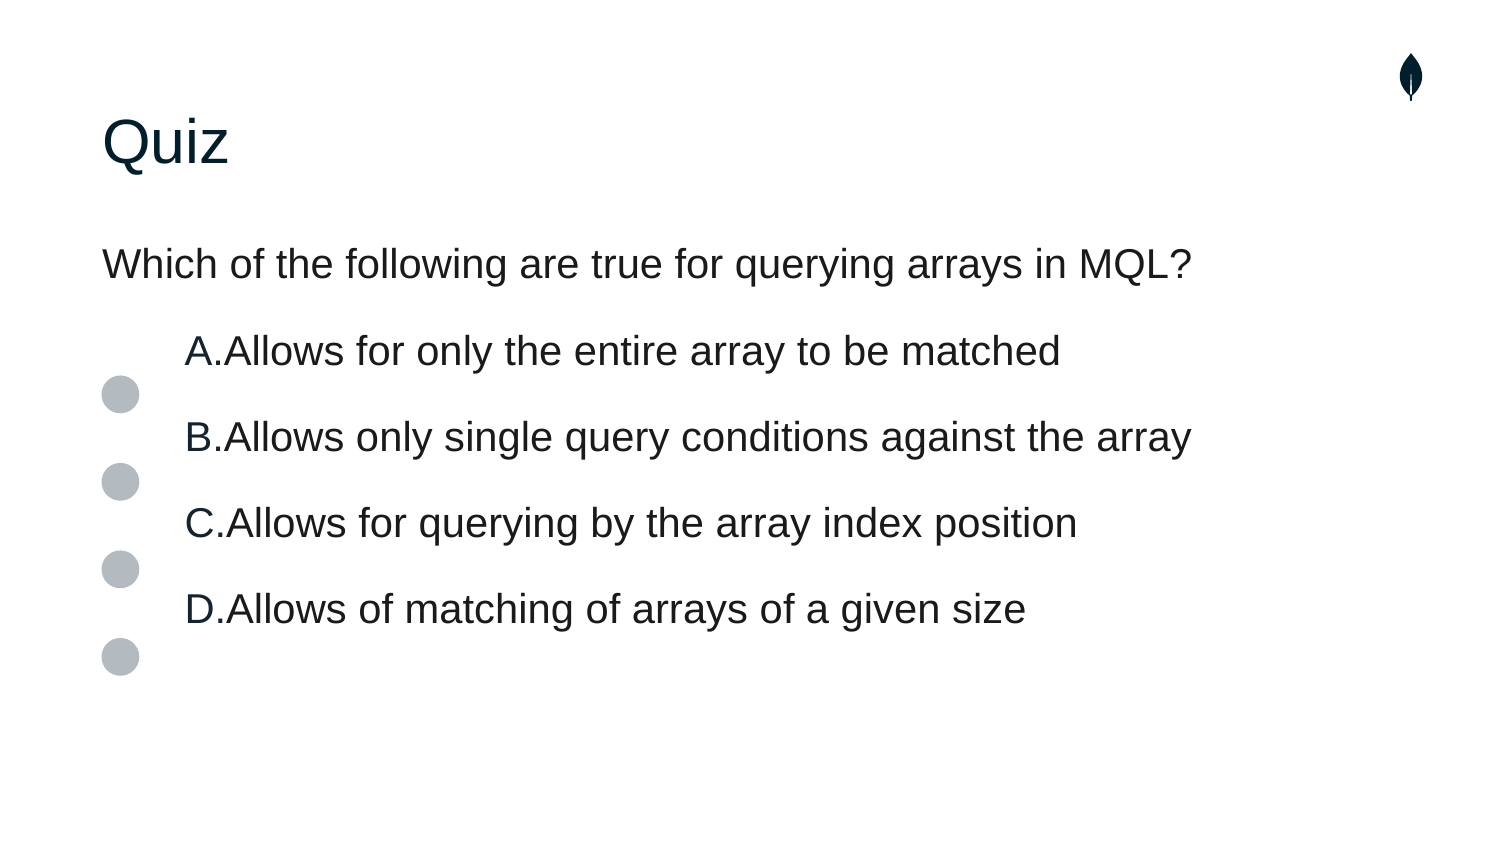

# Quiz
Which of the following are true for querying arrays in MQL?
Allows for only the entire array to be matched
Allows only single query conditions against the array
Allows for querying by the array index position
Allows of matching of arrays of a given size